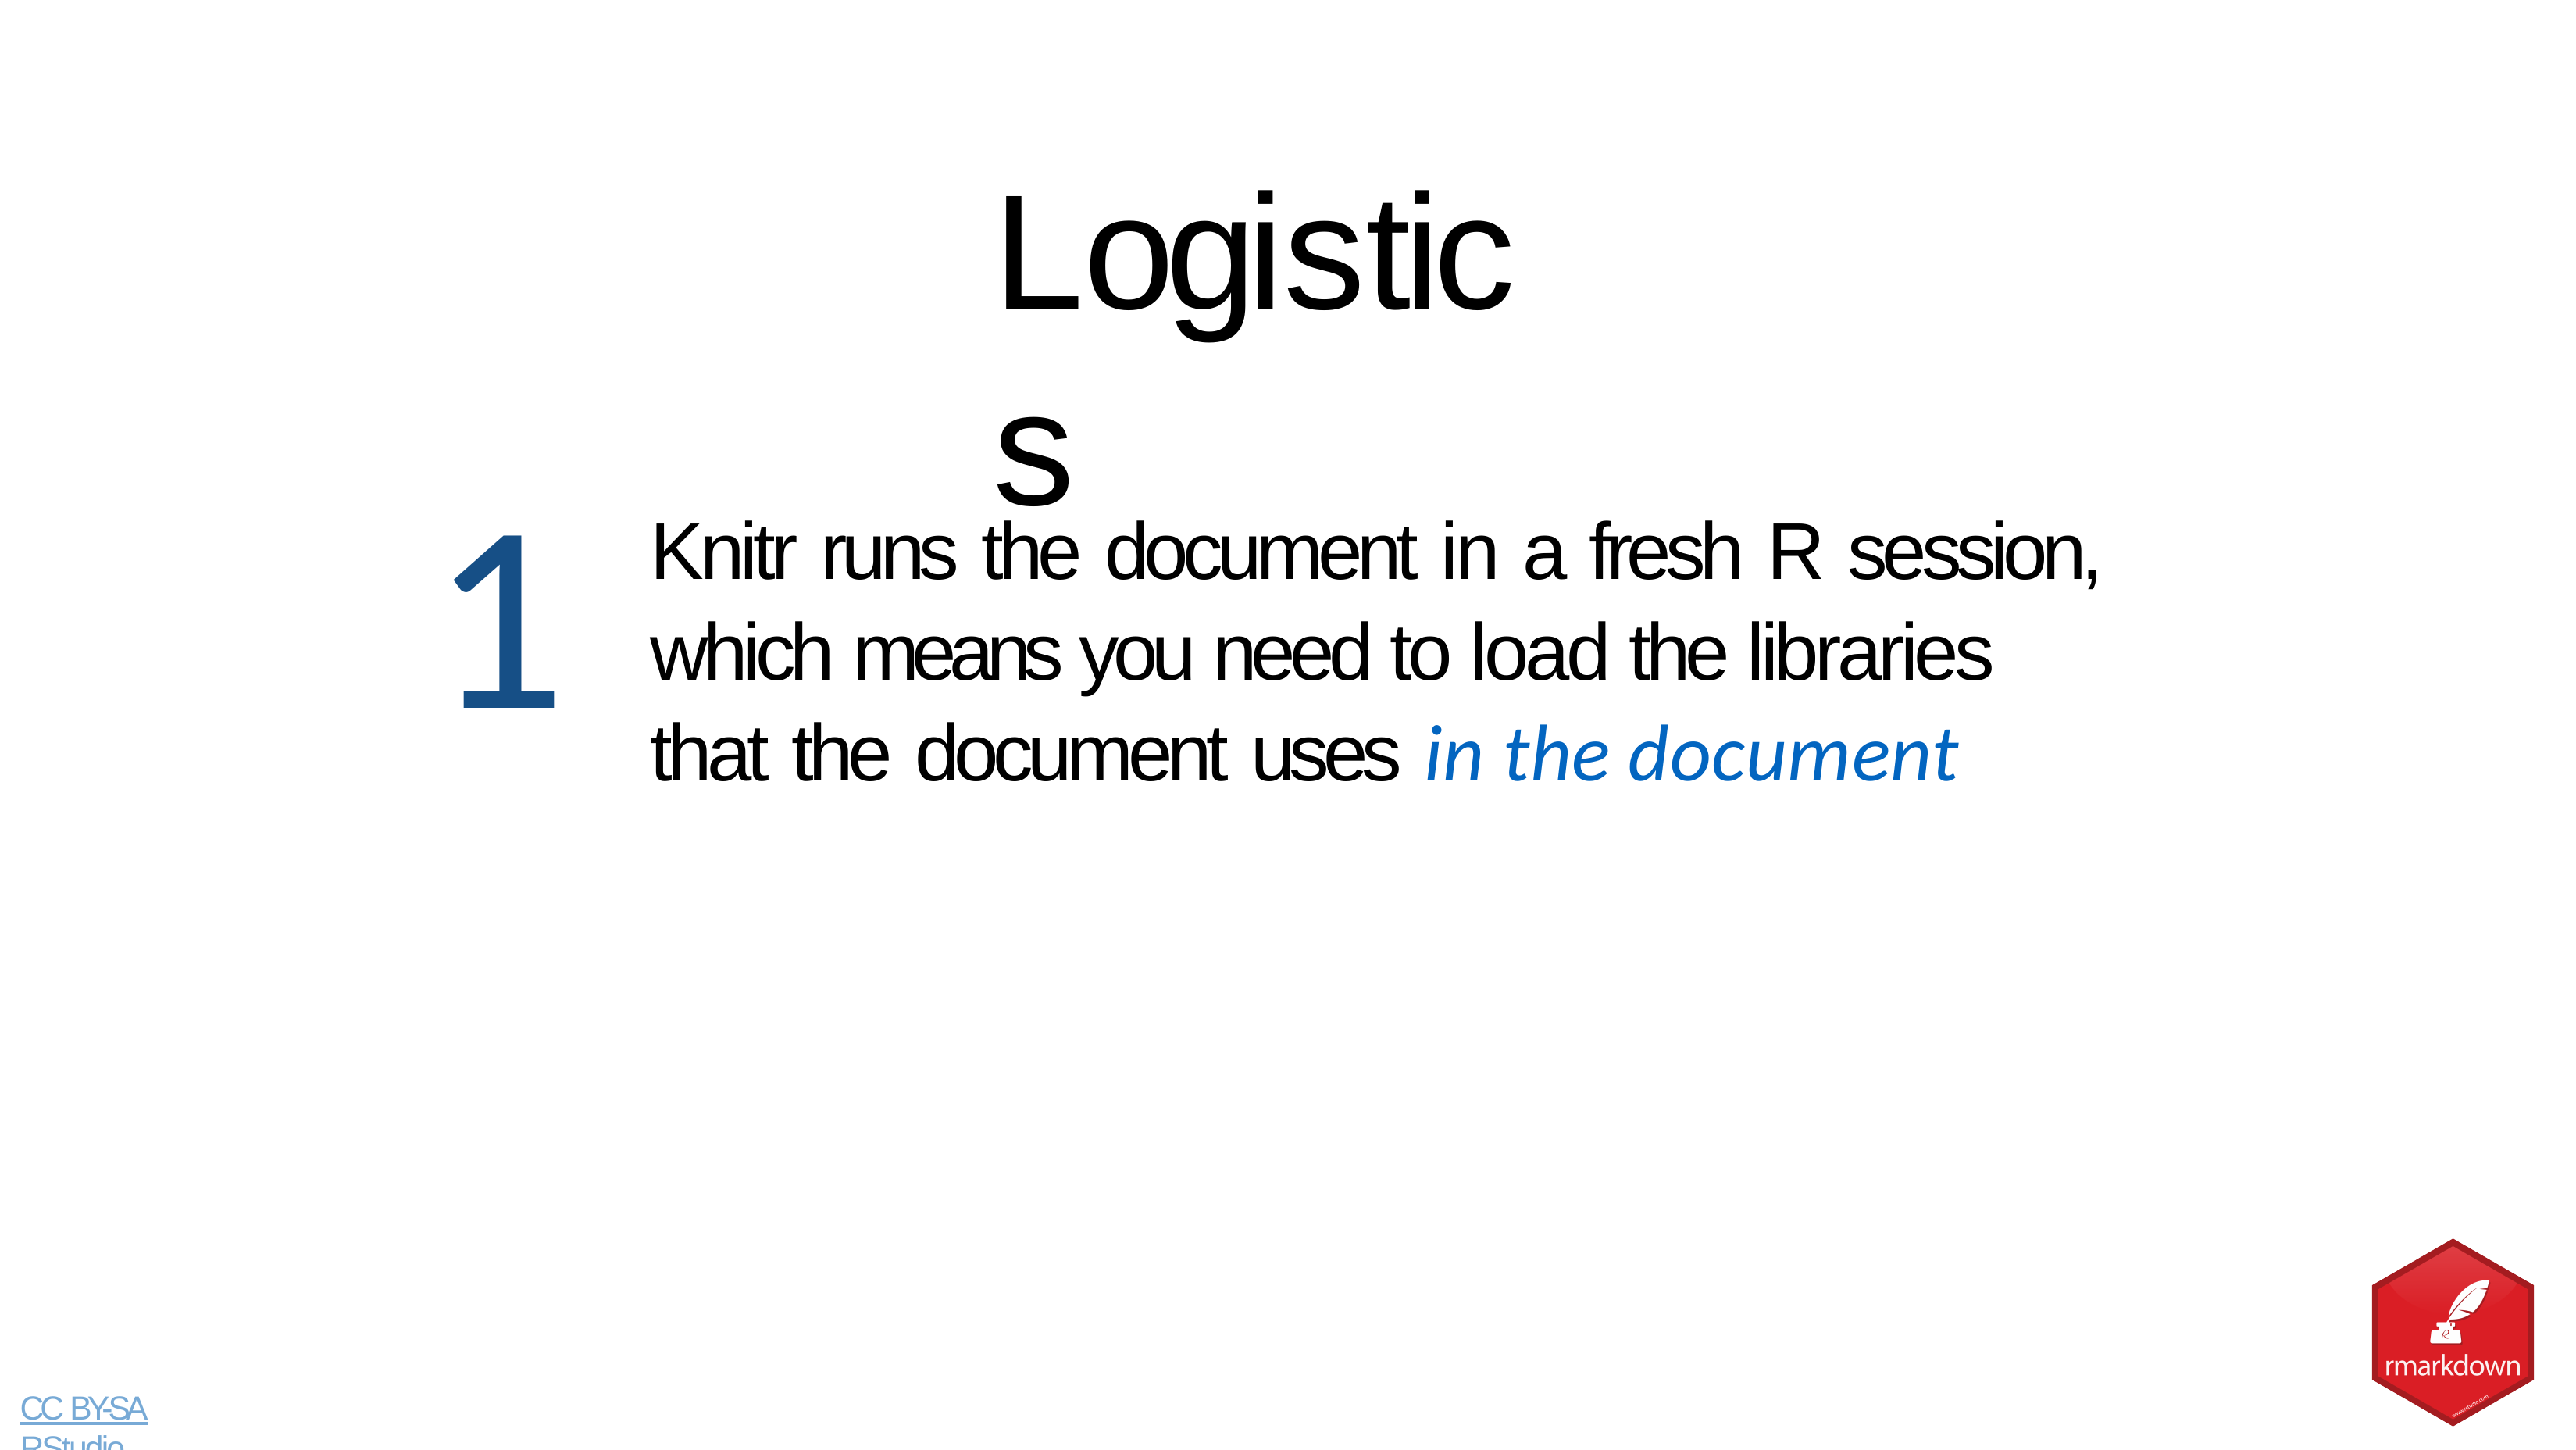

# Logistics
1
Knitr runs the document in a fresh R session,  which means you need to load the libraries  that the document uses in the document

CC BY-SA RStudio